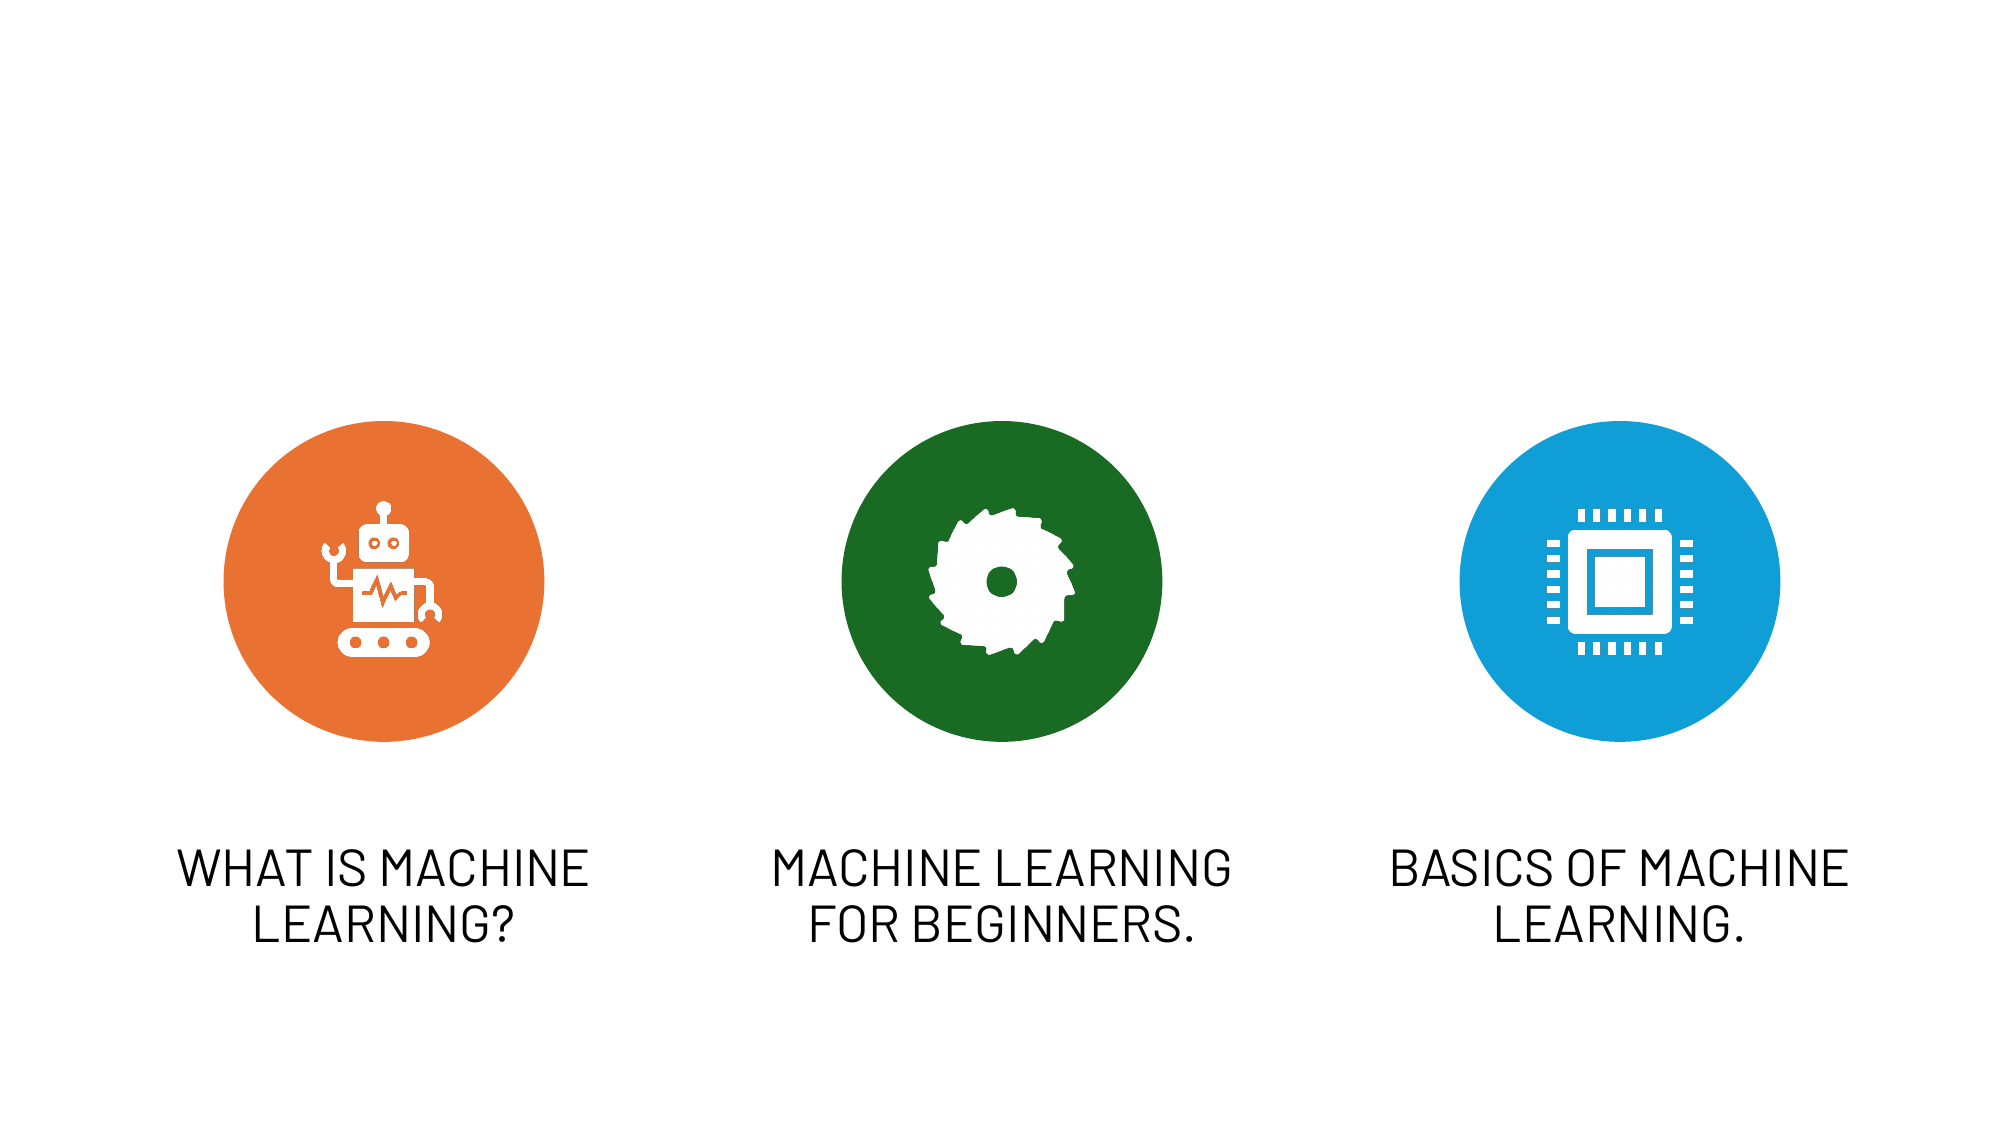

What is machine learning?
Machine learning for beginners.
Basics of machine learning.